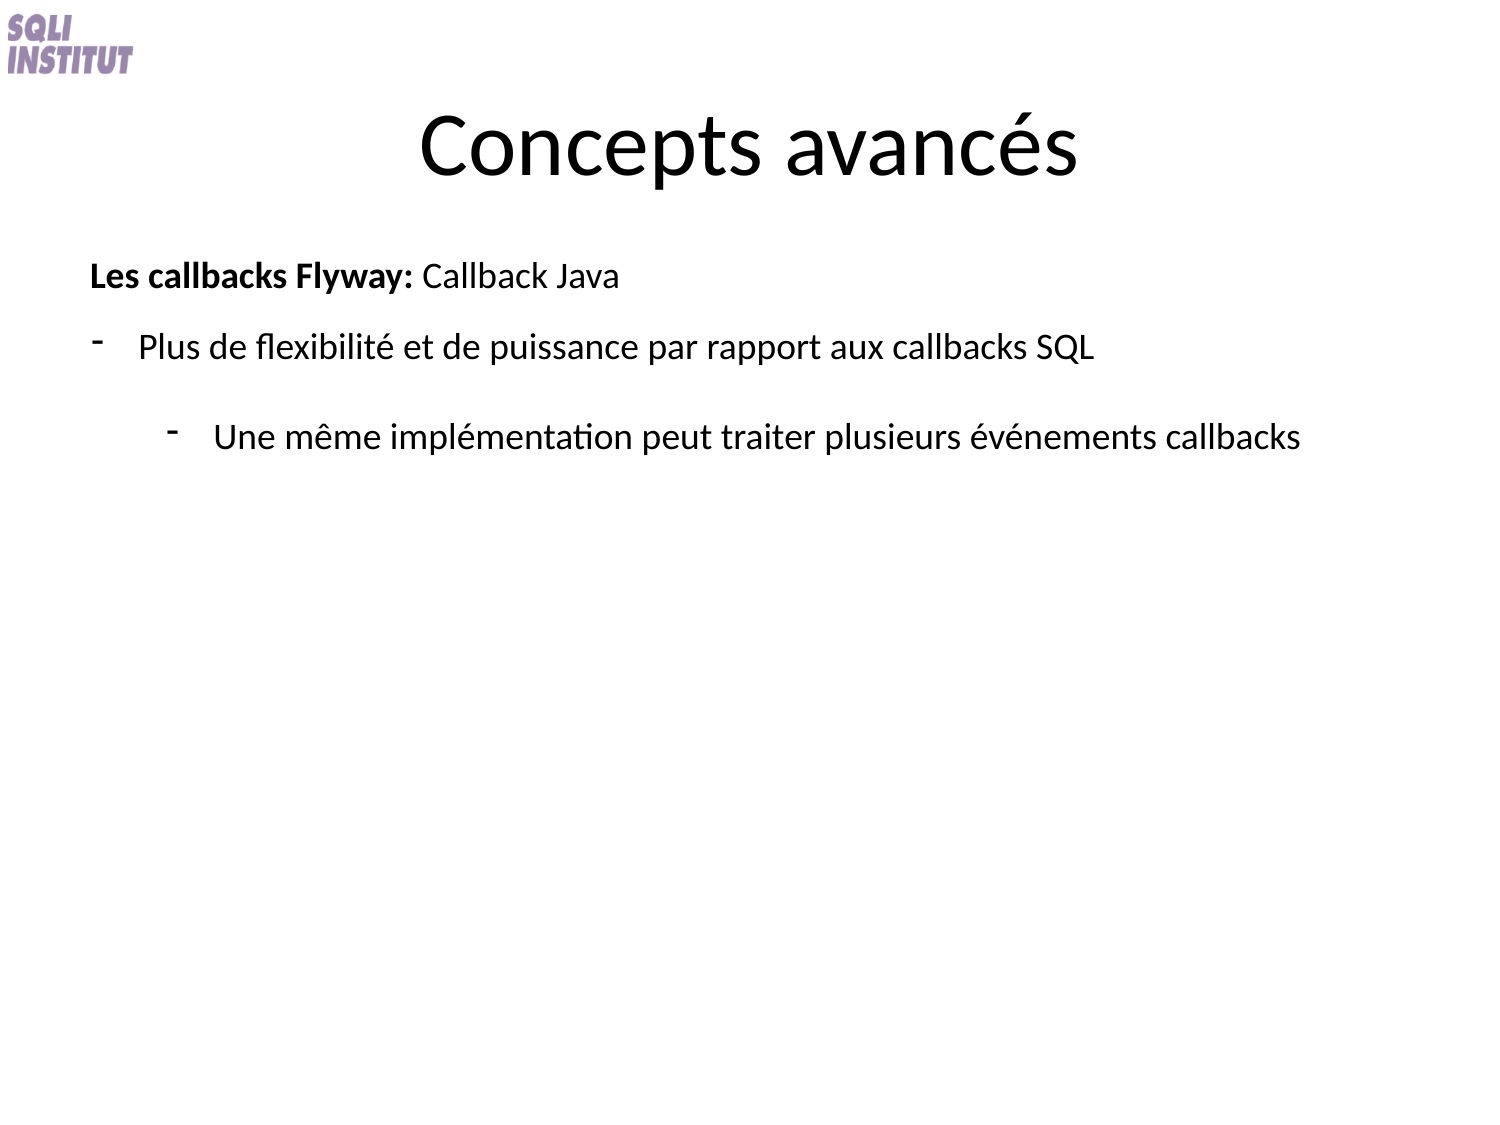

# Concepts avancés
Les callbacks Flyway: Callback Java

Plus de flexibilité et de puissance par rapport aux callbacks SQL

Une même implémentation peut traiter plusieurs événements callbacks